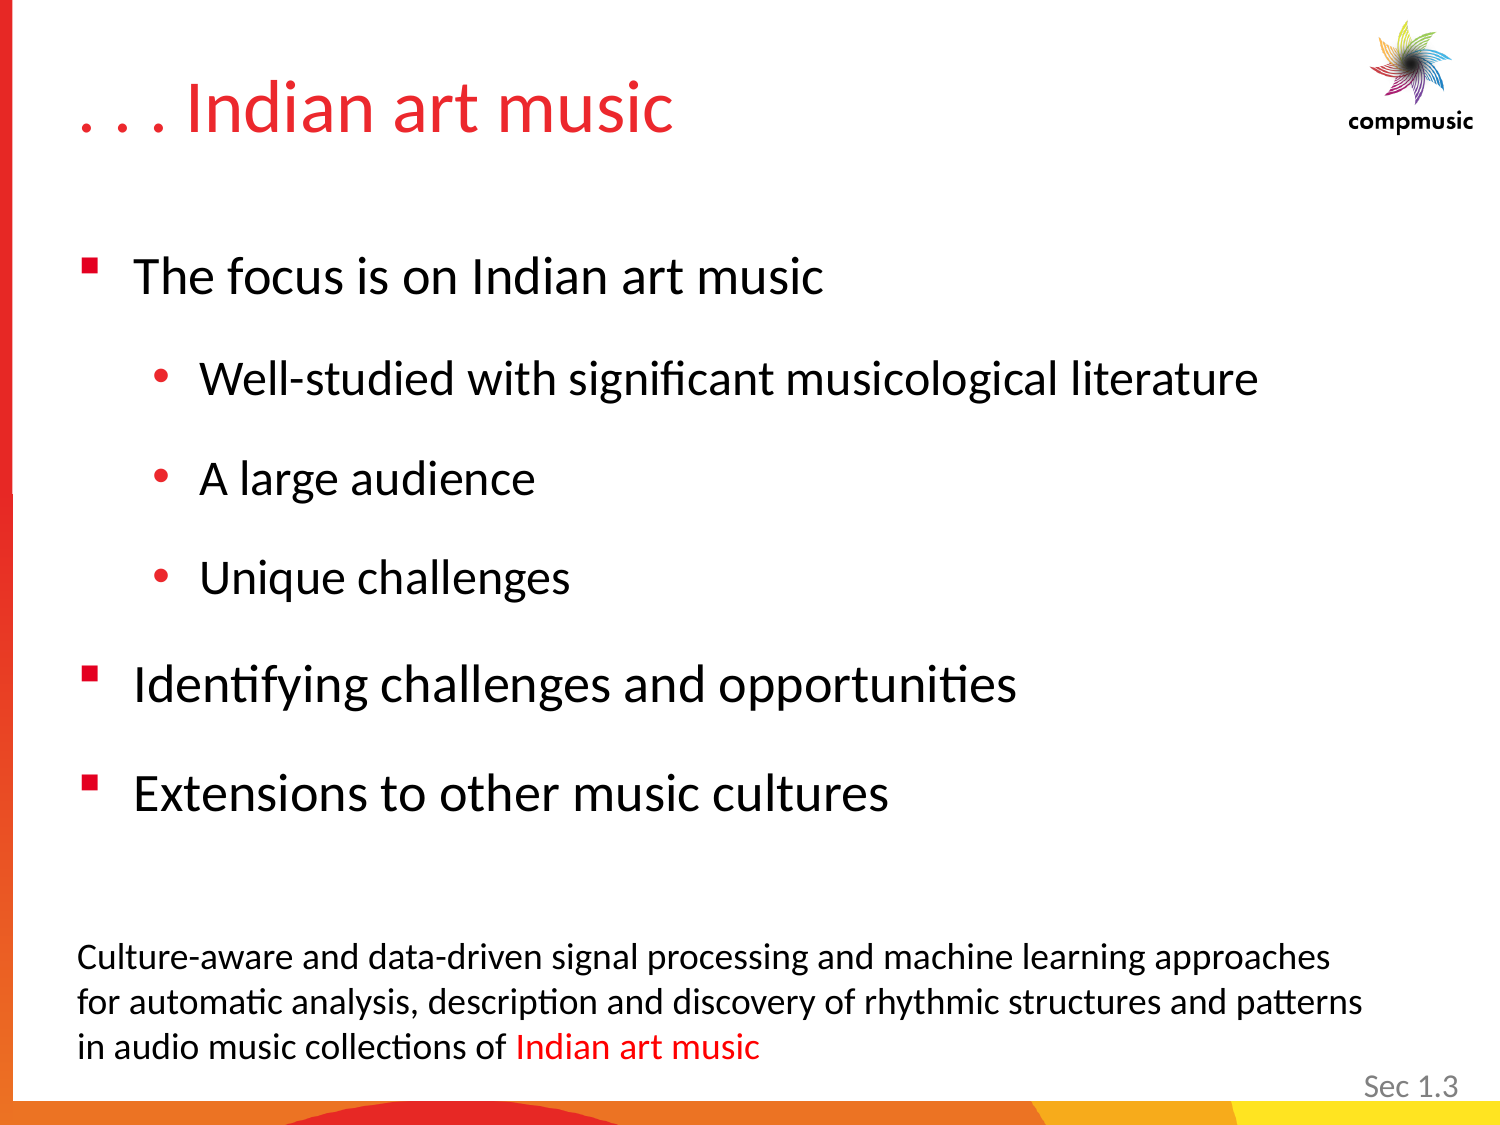

# . . . Indian art music
The focus is on Indian art music
Well-studied with significant musicological literature
A large audience
Unique challenges
Identifying challenges and opportunities
Extensions to other music cultures
Culture-aware and data-driven signal processing and machine learning approaches
for automatic analysis, description and discovery of rhythmic structures and patterns in audio music collections of Indian art music
Sec 1.3